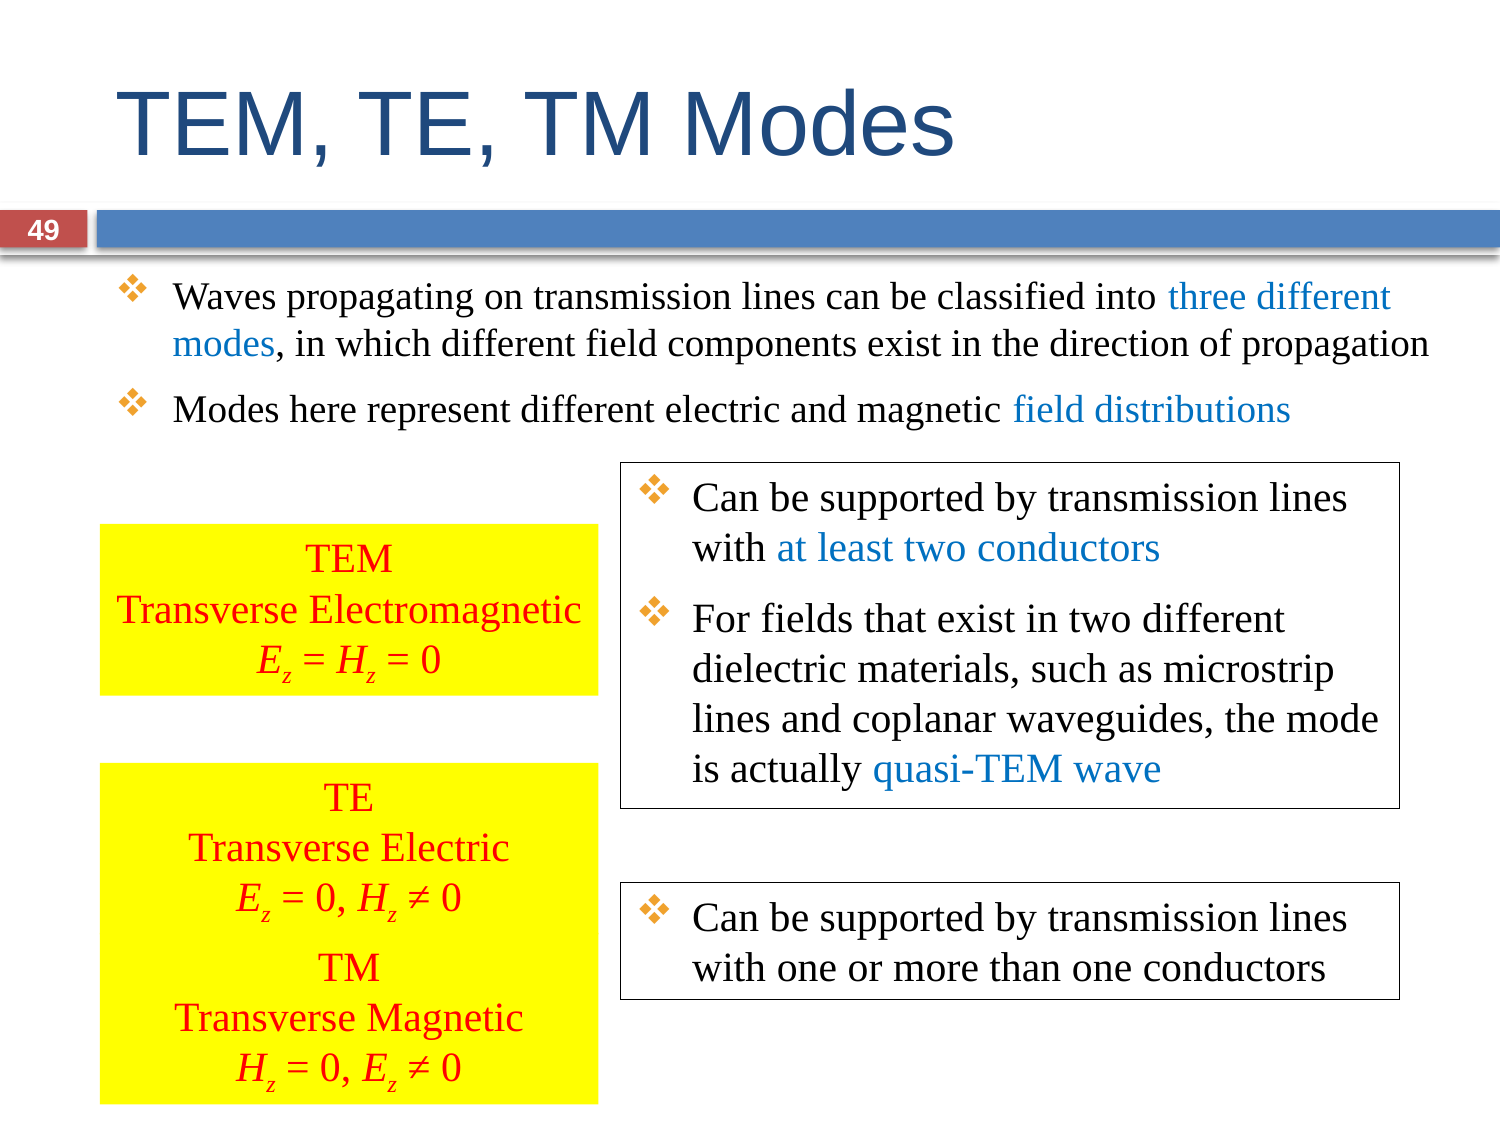

# TEM, TE, TM Modes
49
Waves propagating on transmission lines can be classified into three different modes, in which different field components exist in the direction of propagation
Modes here represent different electric and magnetic field distributions
Can be supported by transmission lines with at least two conductors
For fields that exist in two different dielectric materials, such as microstrip lines and coplanar waveguides, the mode is actually quasi-TEM wave
TEM
Transverse Electromagnetic
Ez = Hz = 0
TE
Transverse Electric
Ez = 0, Hz ≠ 0
Can be supported by transmission lines with one or more than one conductors
TM
Transverse Magnetic
Hz = 0, Ez ≠ 0